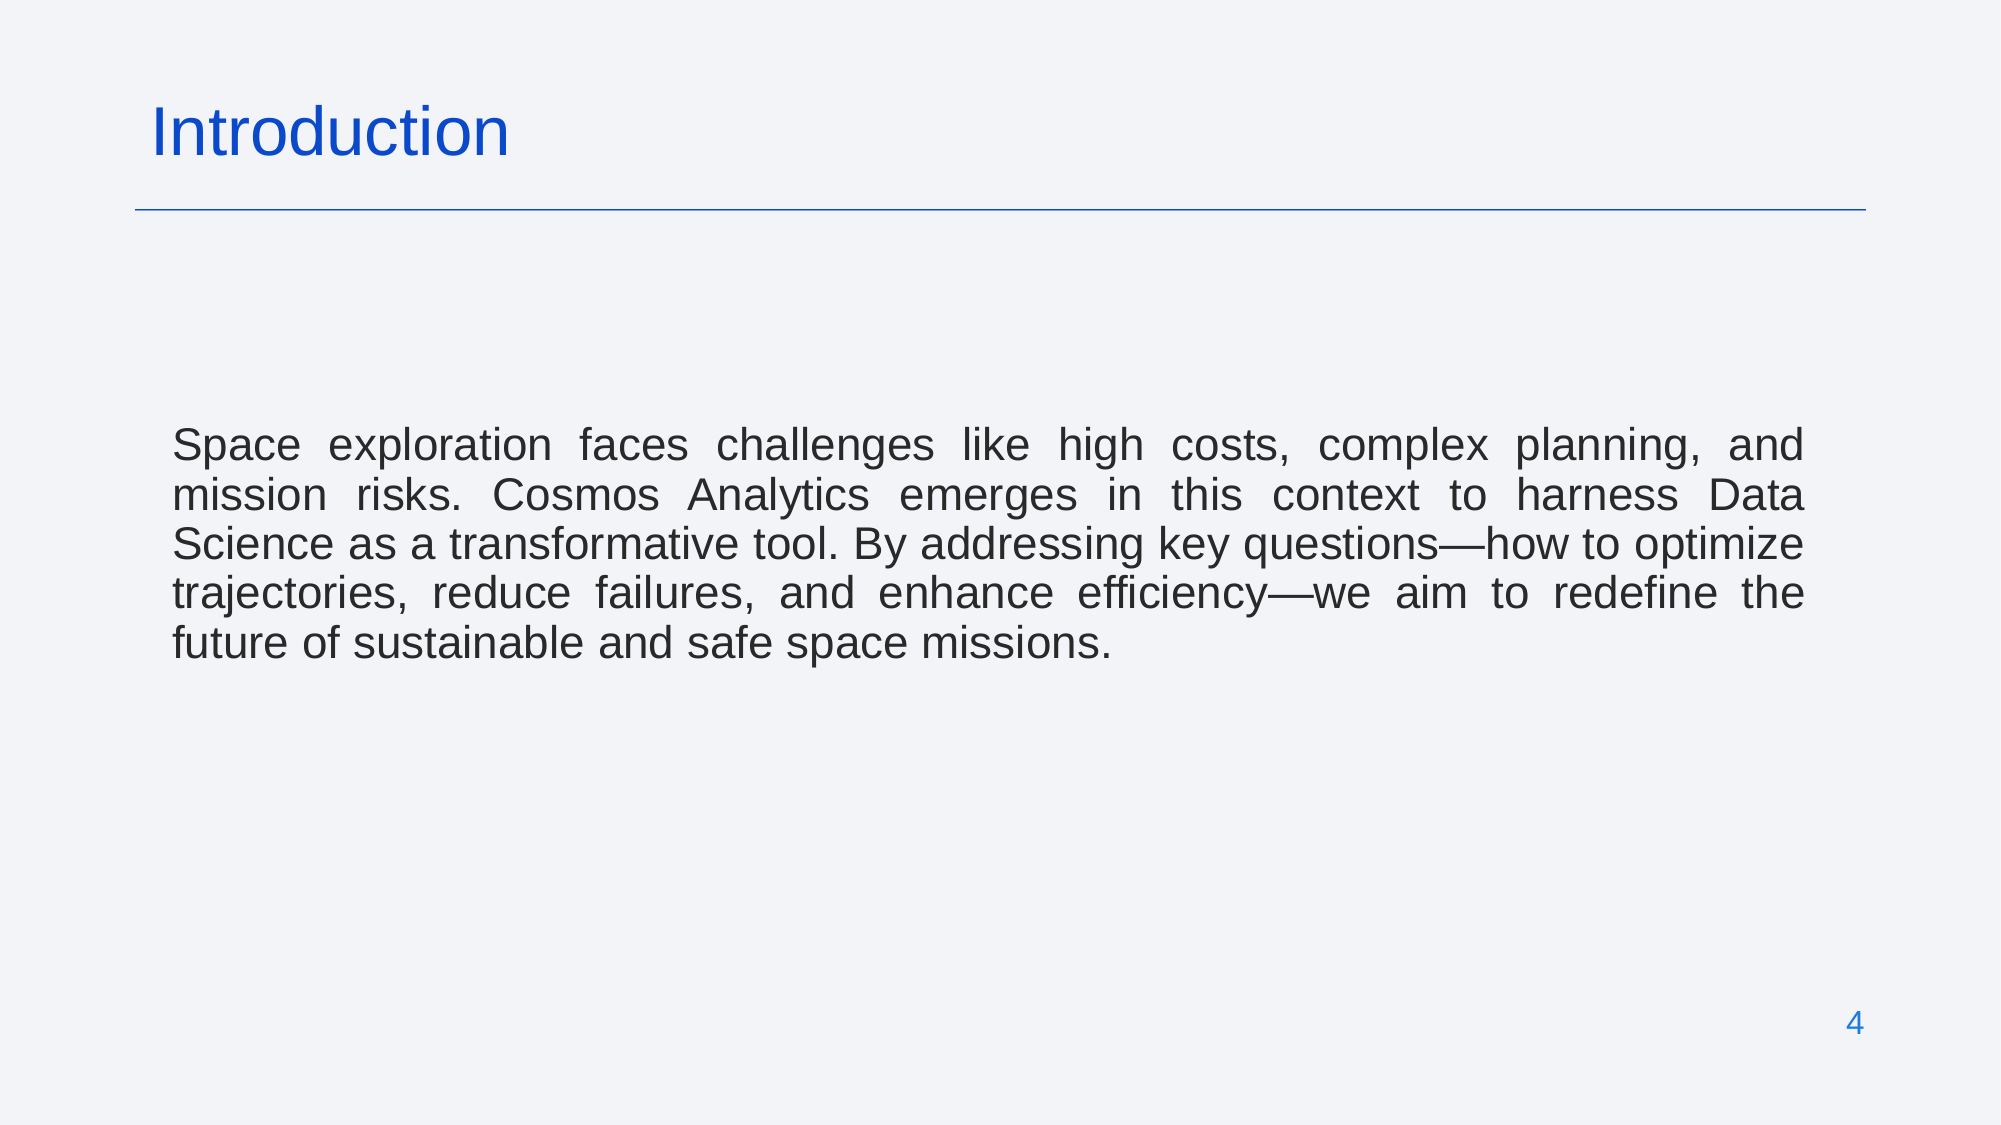

Introduction
Space exploration faces challenges like high costs, complex planning, and mission risks. Cosmos Analytics emerges in this context to harness Data Science as a transformative tool. By addressing key questions—how to optimize trajectories, reduce failures, and enhance efficiency—we aim to redefine the future of sustainable and safe space missions.
4